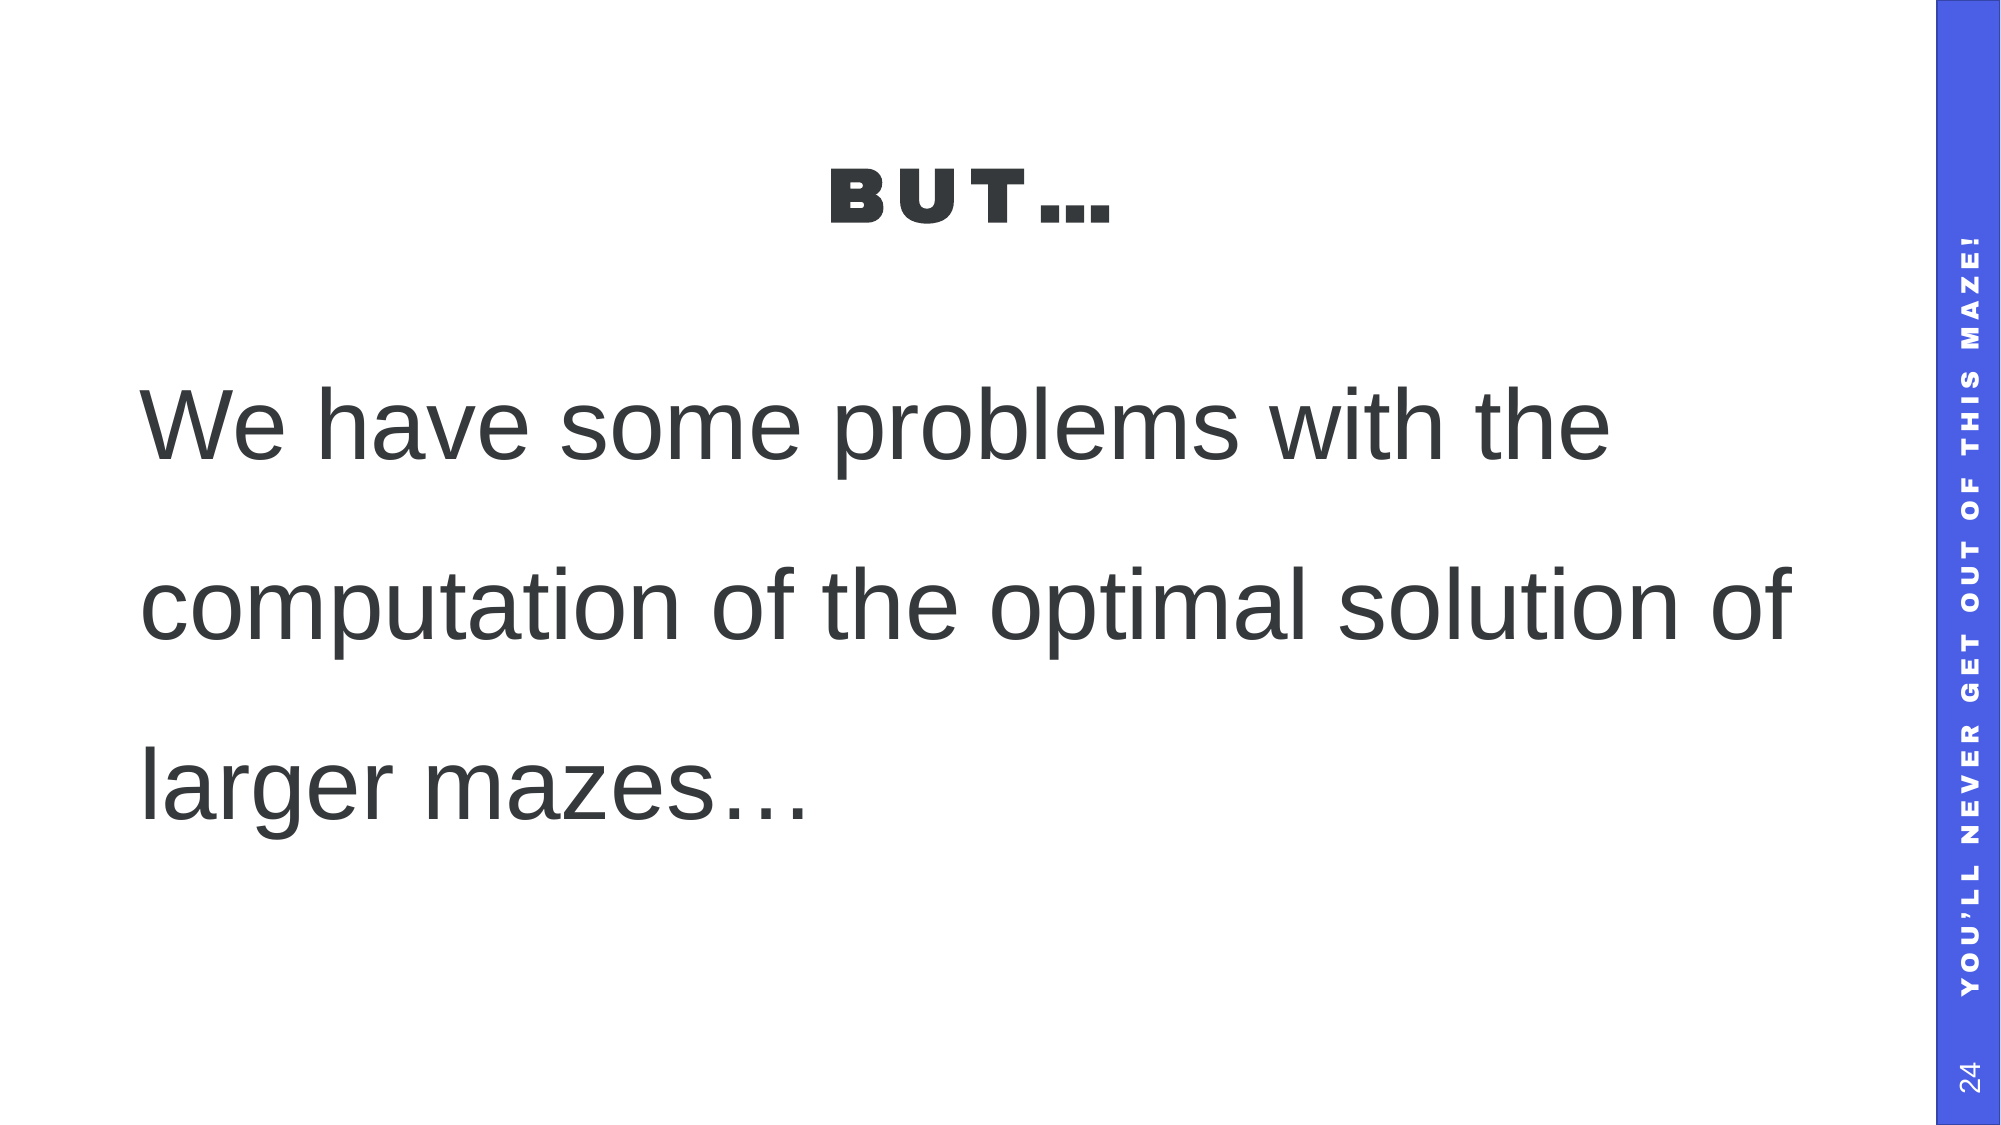

# But…
We have some problems with the computation of the optimal solution of larger mazes…
You’ll never get out of this maze!
24